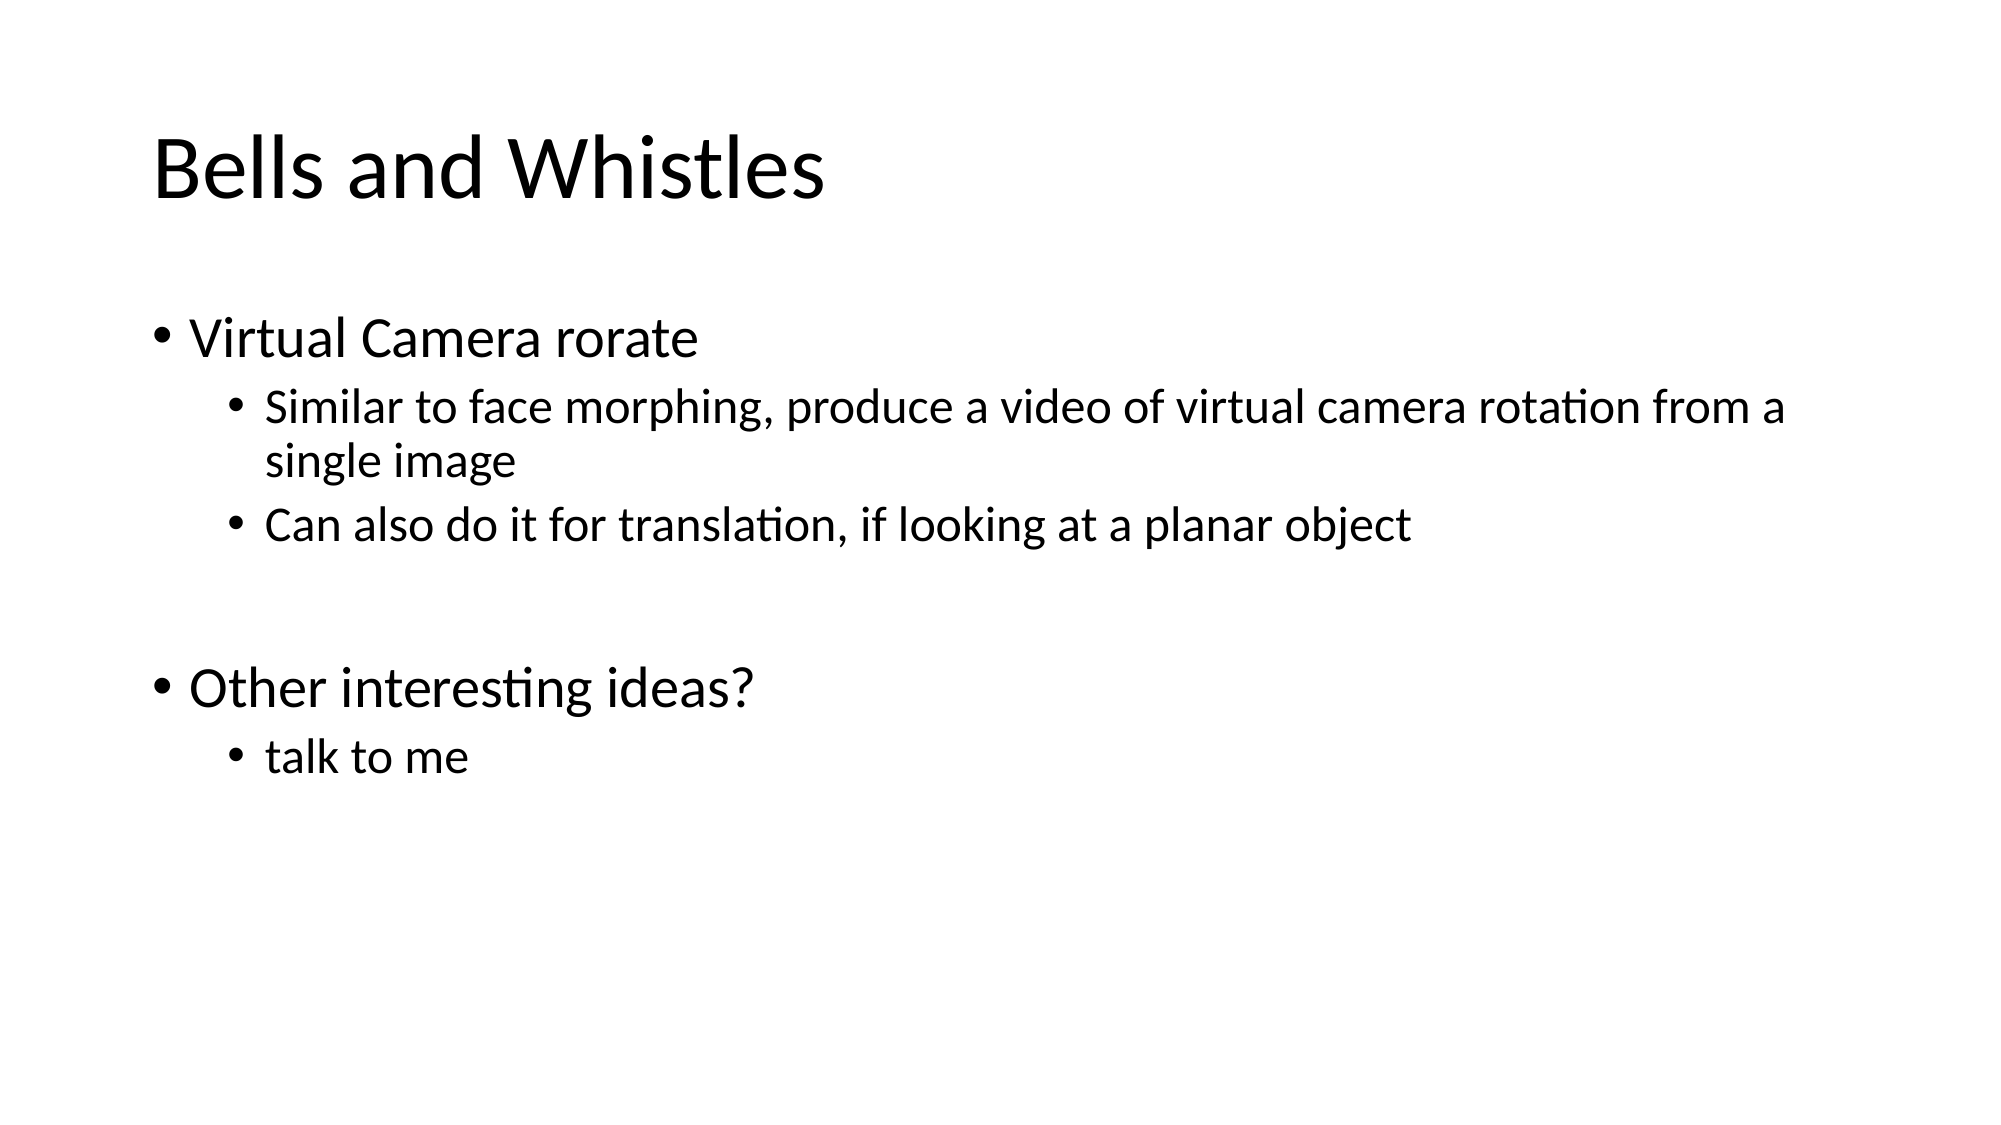

# Bells and Whistles
Virtual Camera rorate
Similar to face morphing, produce a video of virtual camera rotation from a single image
Can also do it for translation, if looking at a planar object

Other interesting ideas?
talk to me